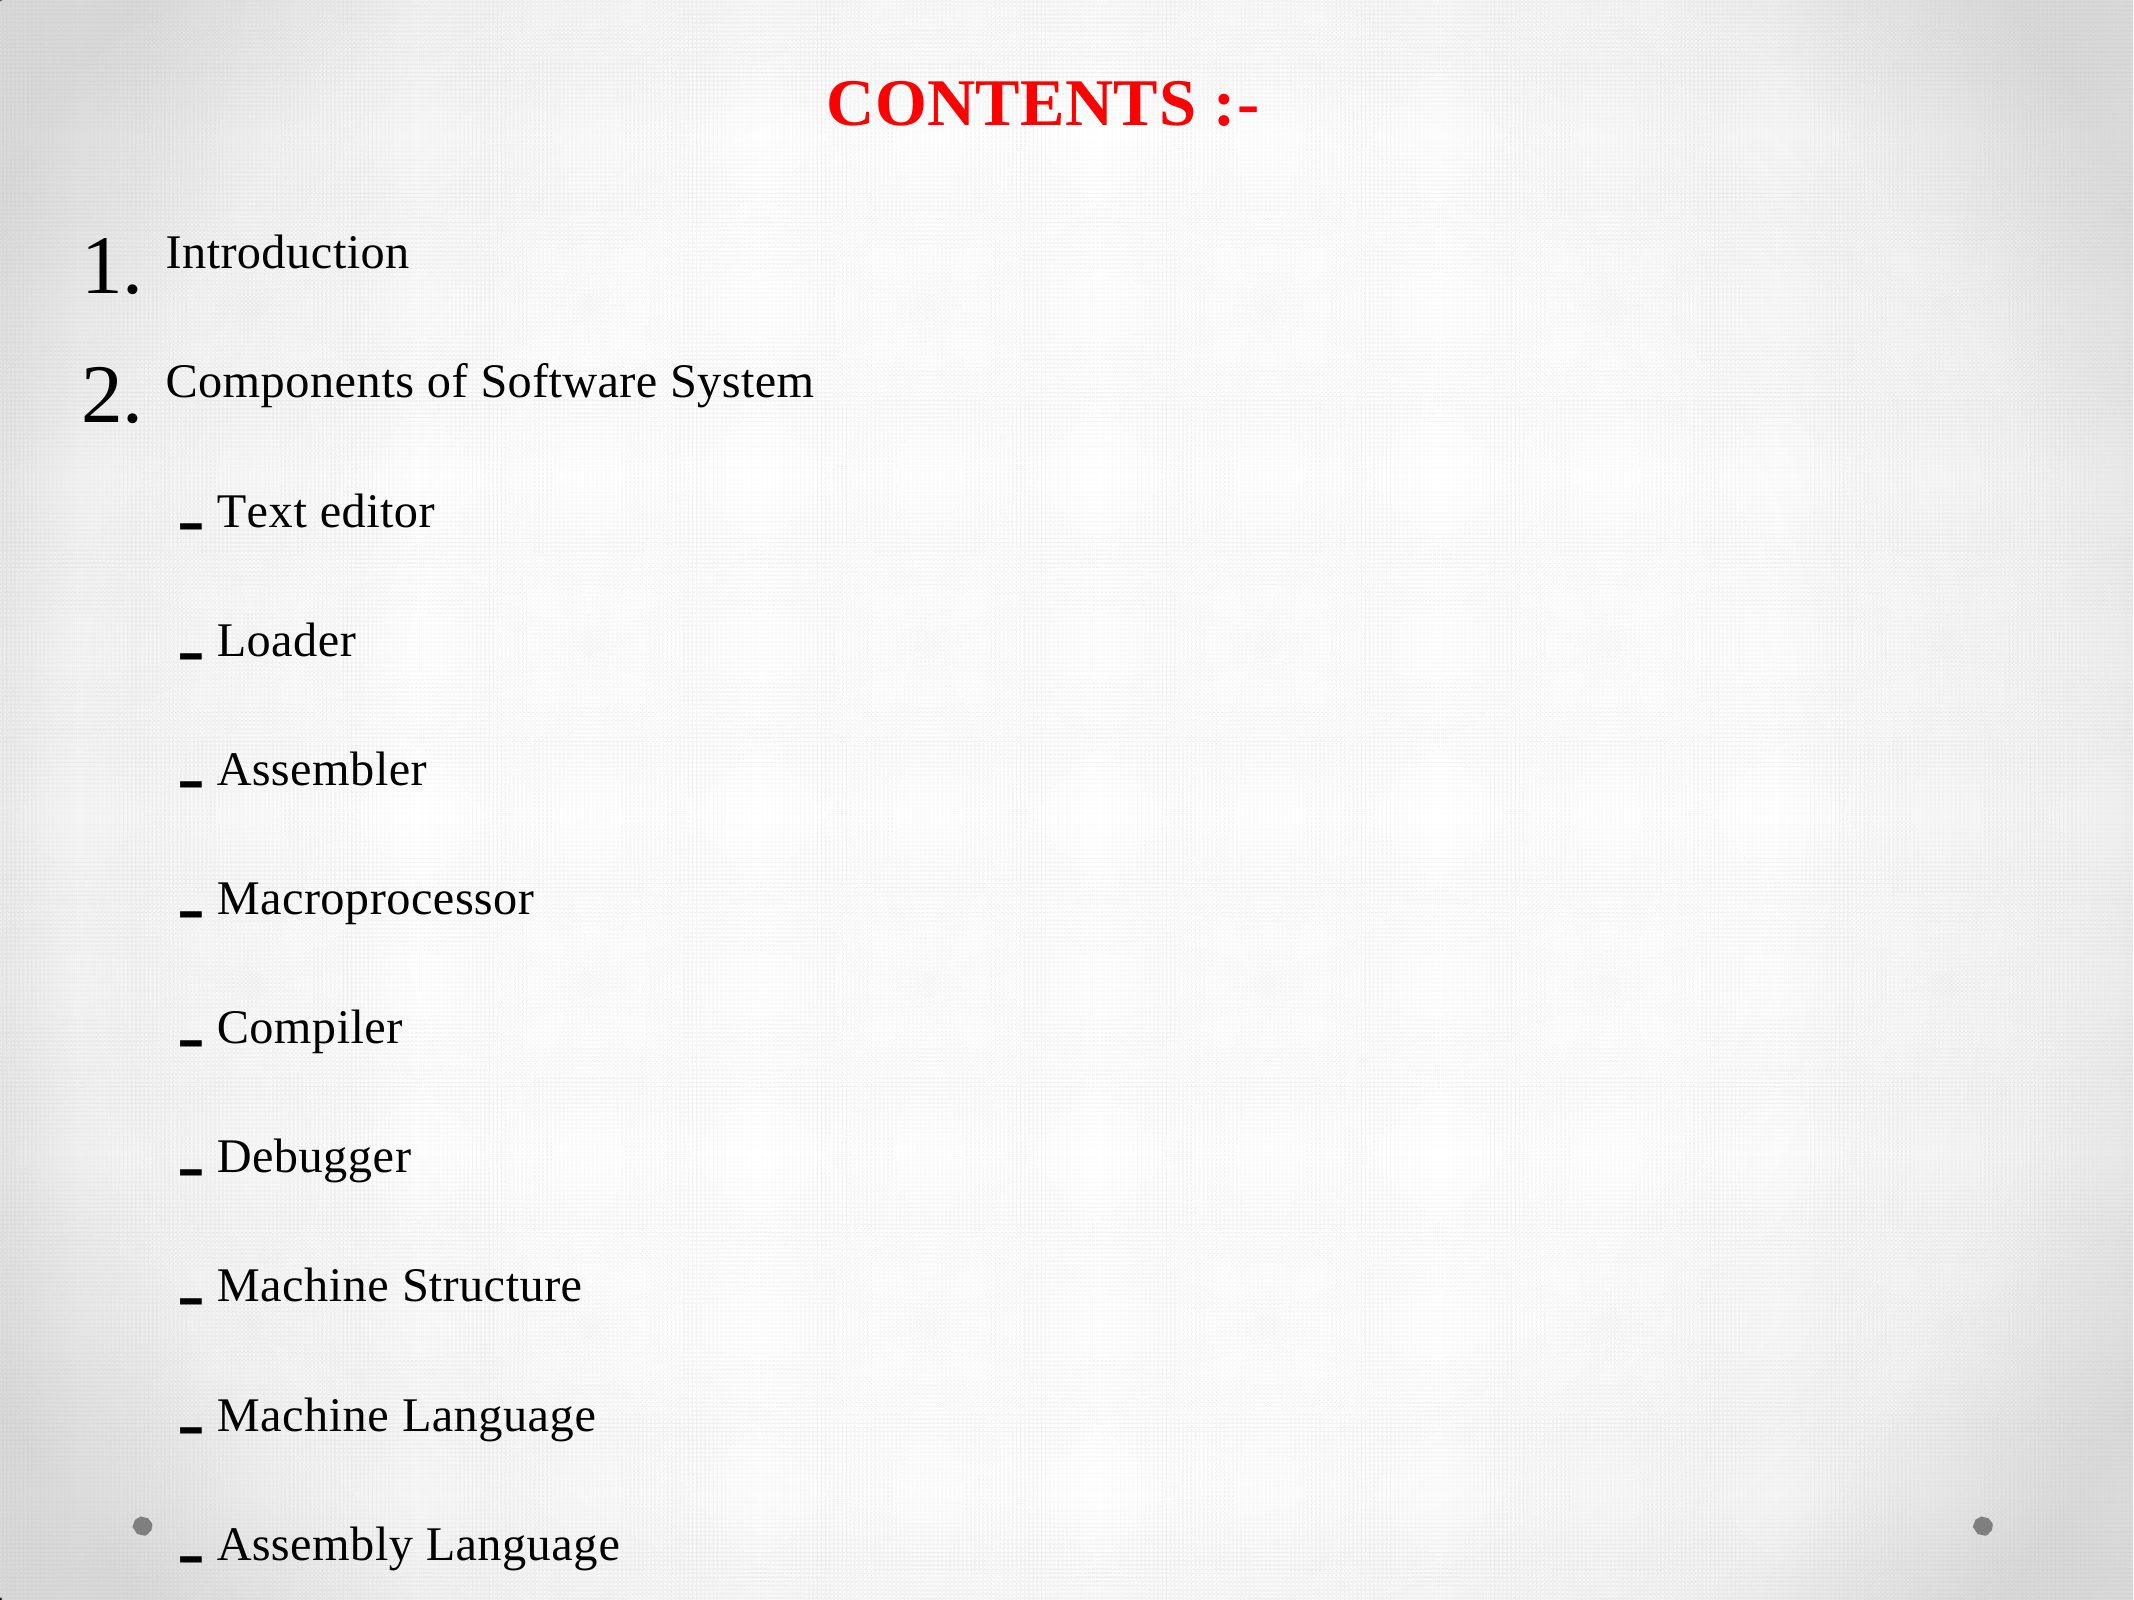

CONTENTS :-
Introduction
Components of Software System
Text editor
Loader
Assembler
Macroprocessor
Compiler
Debugger
Machine Structure
Machine Language
Assembly Language
Assemblers : General design procedure
Design of assembler